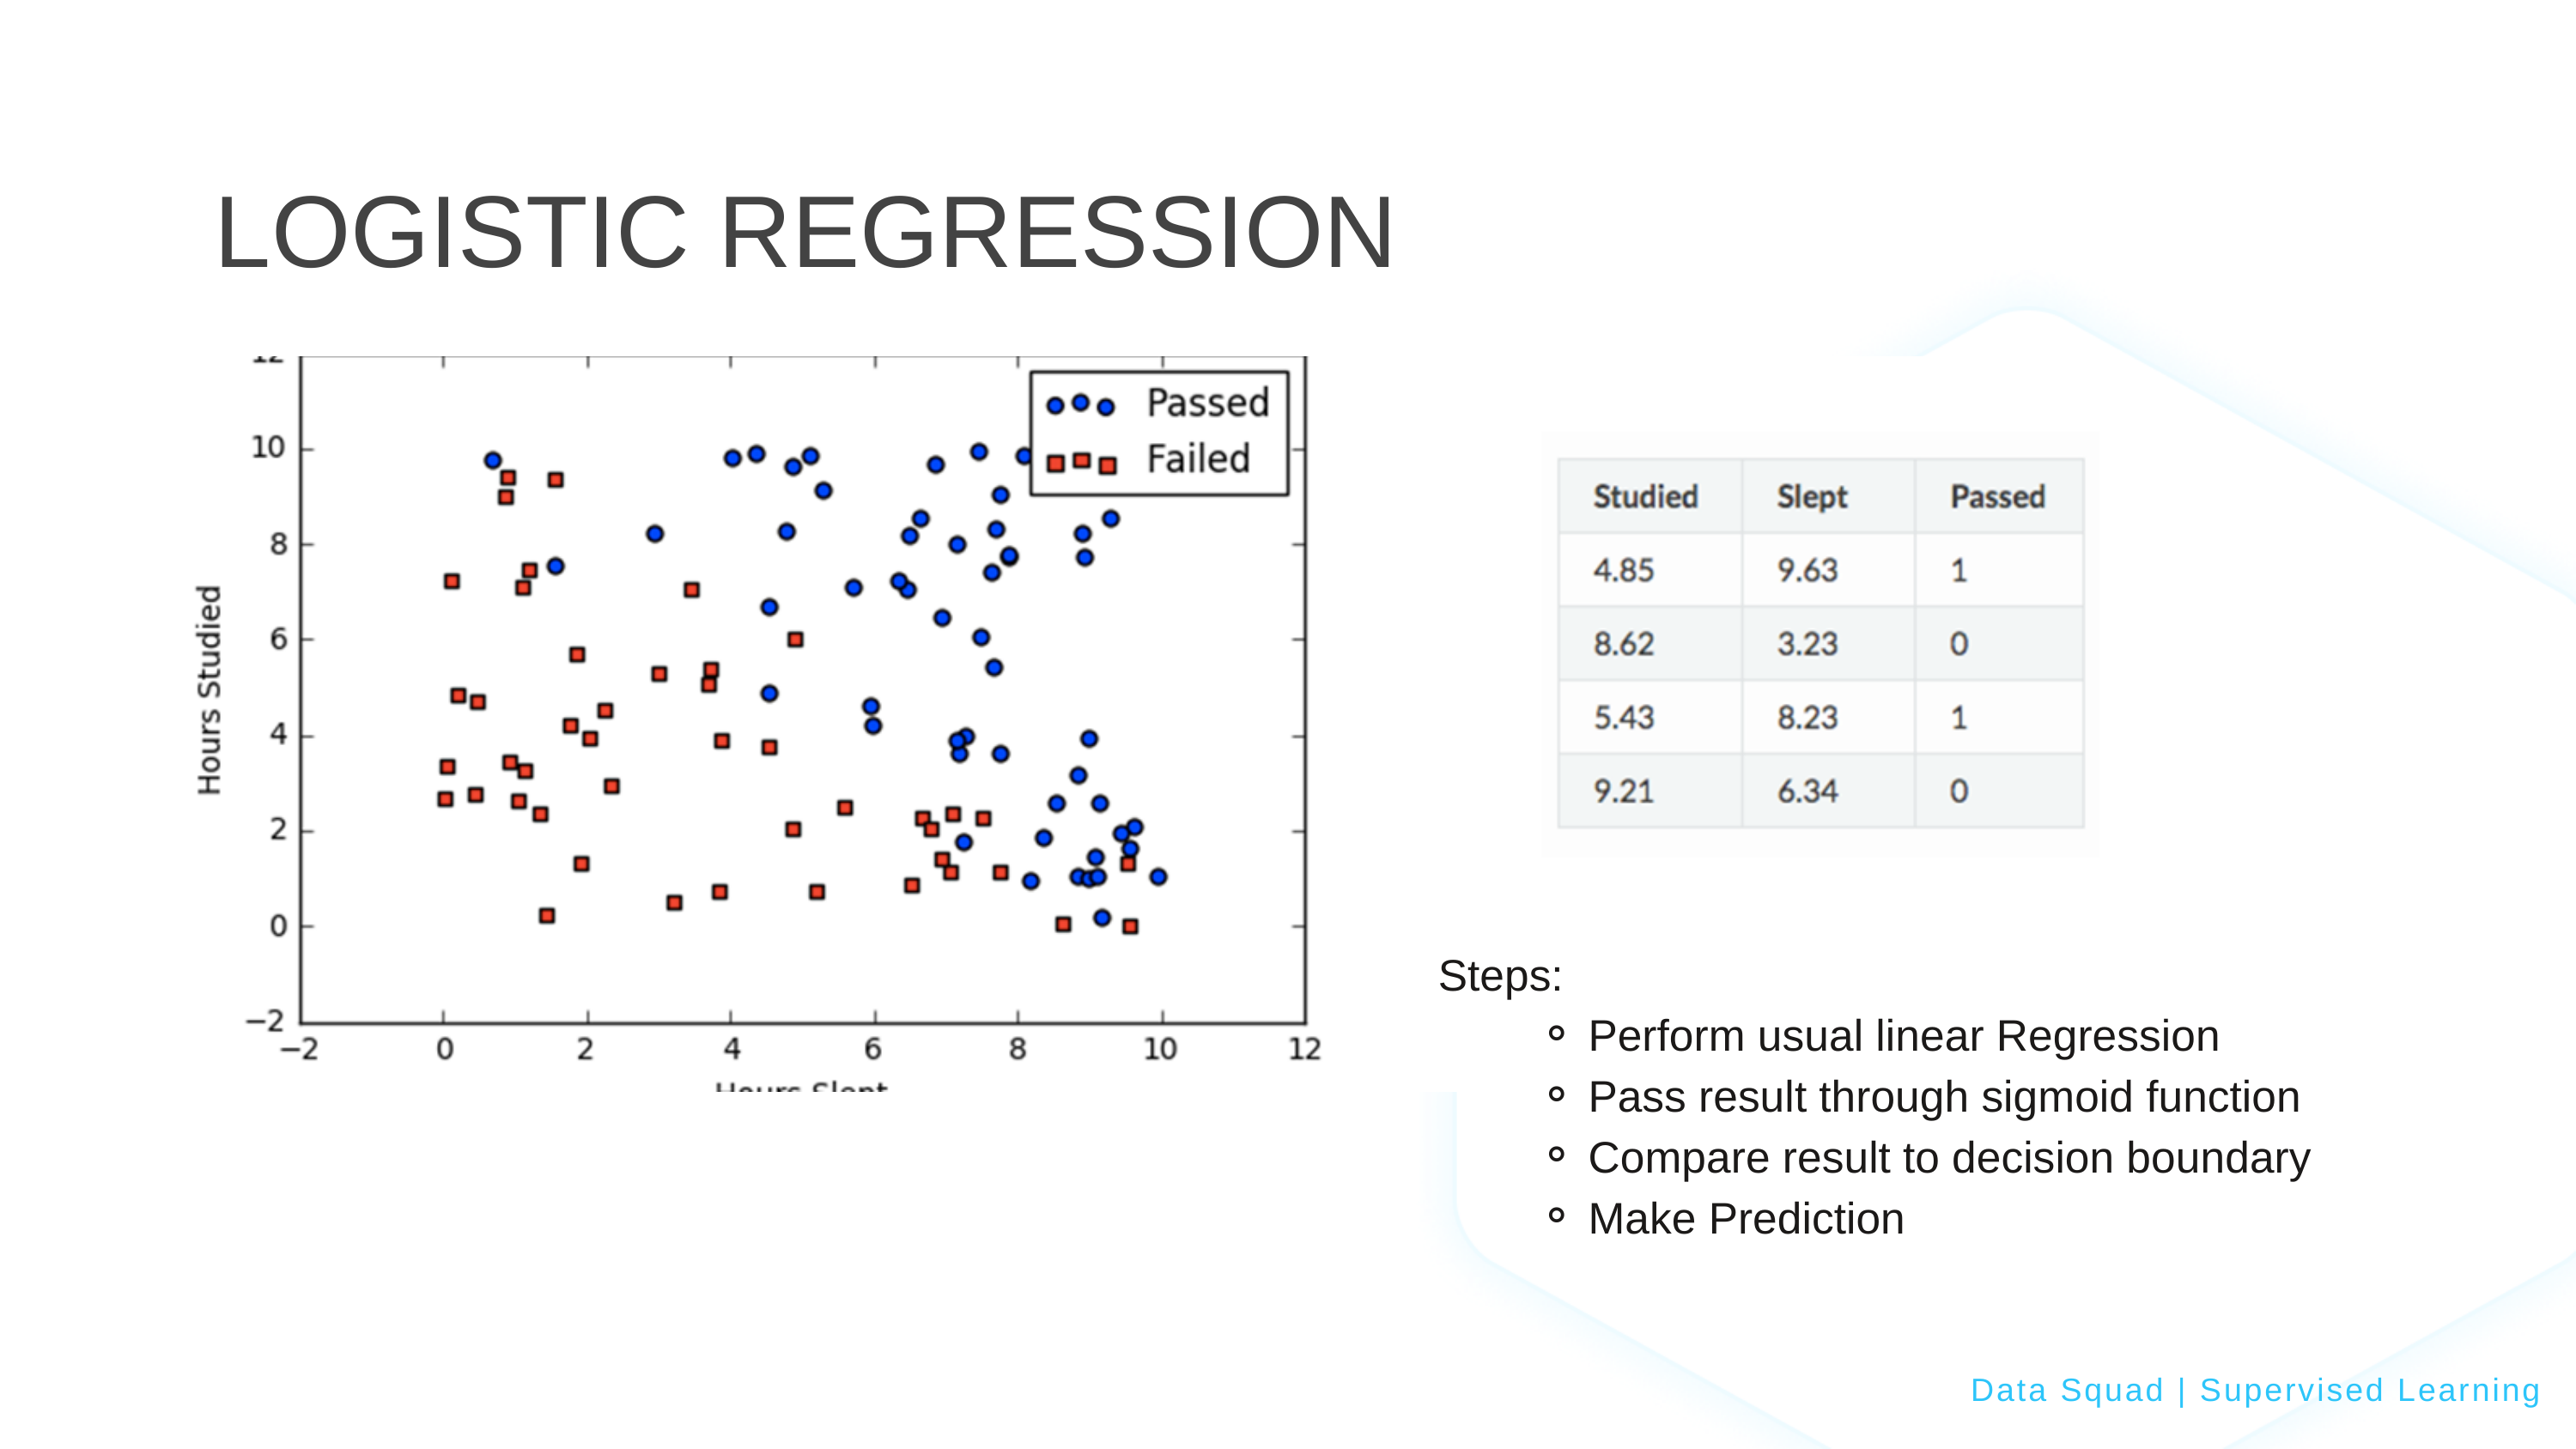

LOGISTIC REGRESSION

Steps:
Perform usual linear Regression
Pass result through sigmoid function
Compare result to decision boundary
Make Prediction

Data Squad | Supervised Learning